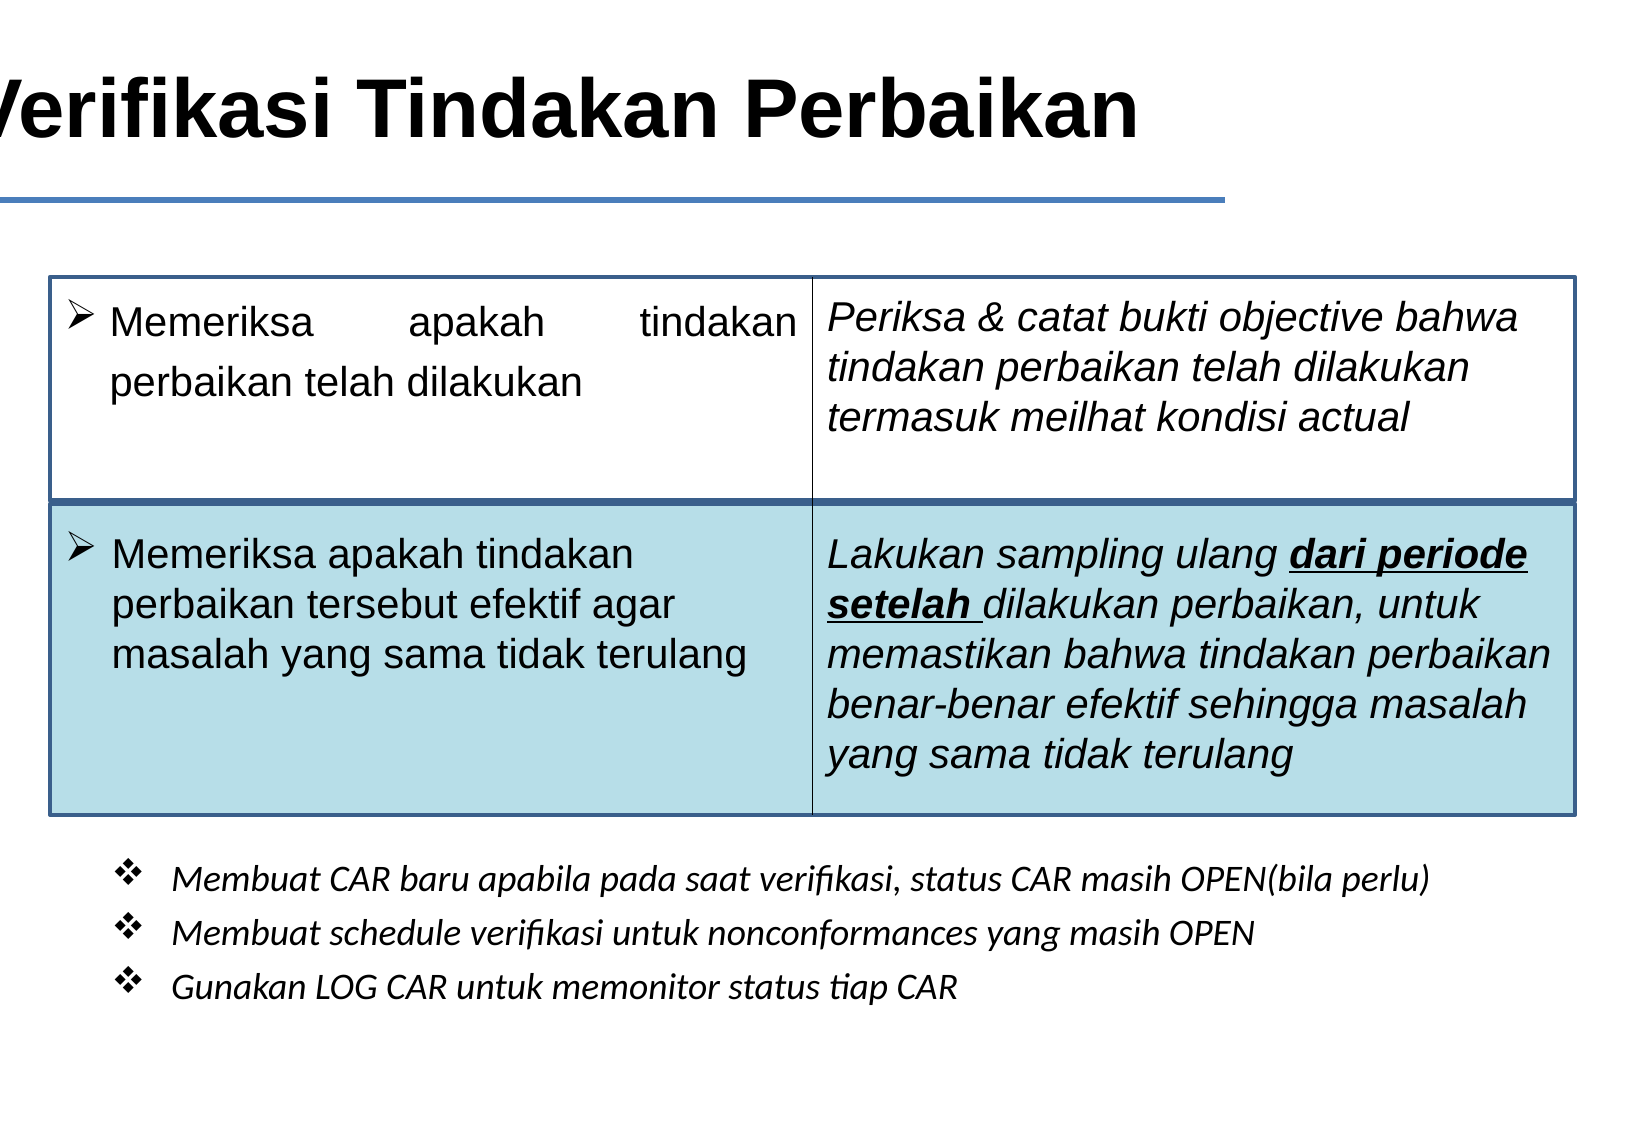

Verifikasi Tindakan Perbaikan

Memeriksa apakah tindakan perbaikan telah dilakukan
Periksa & catat bukti objective bahwa tindakan perbaikan telah dilakukan termasuk meilhat kondisi actual

Memeriksa apakah tindakan perbaikan tersebut efektif agar masalah yang sama tidak terulang
Lakukan sampling ulang dari periode setelah dilakukan perbaikan, untuk memastikan bahwa tindakan perbaikan benar-benar efektif sehingga masalah yang sama tidak terulang
Membuat CAR baru apabila pada saat verifikasi, status CAR masih OPEN(bila perlu)
Membuat schedule verifikasi untuk nonconformances yang masih OPEN
Gunakan LOG CAR untuk memonitor status tiap CAR